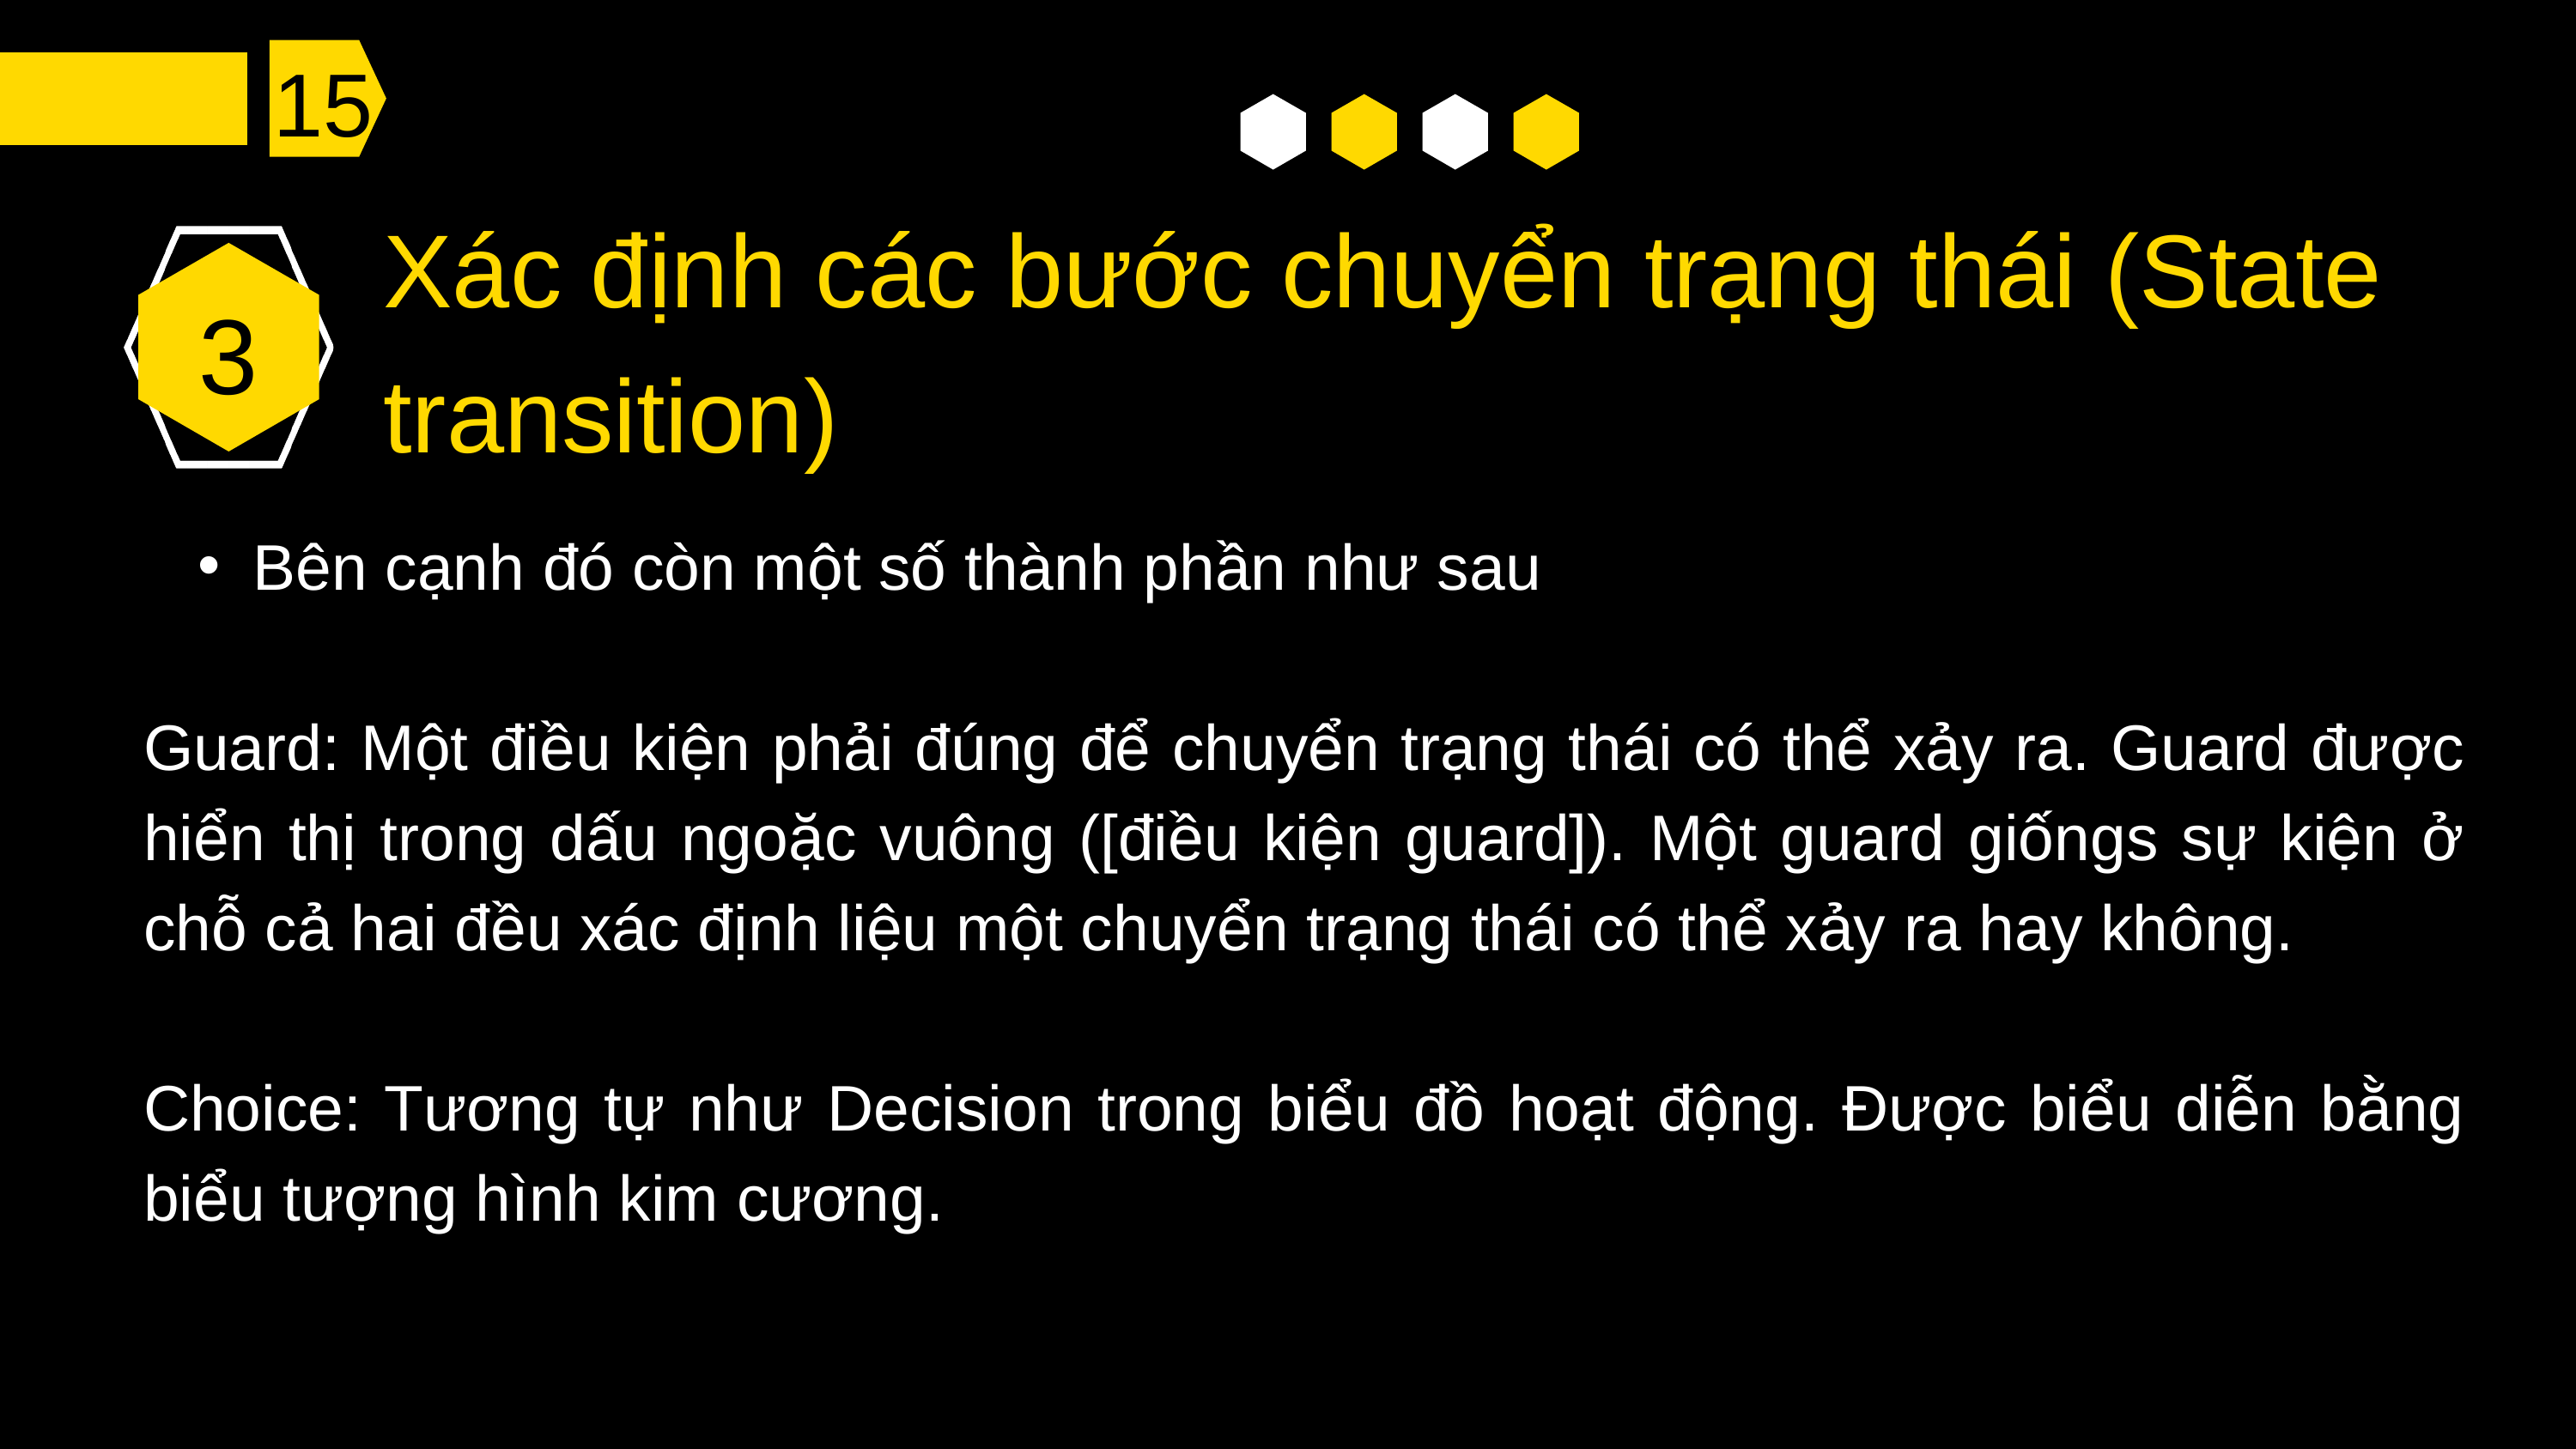

15

Xác định các bước chuyển trạng thái (State transition)

3
Bên cạnh đó còn một số thành phần như sau

Guard: Một điều kiện phải đúng để chuyển trạng thái có thể xảy ra. Guard được hiển thị trong dấu ngoặc vuông ([điều kiện guard]). Một guard giốngs sự kiện ở chỗ cả hai đều xác định liệu một chuyển trạng thái có thể xảy ra hay không.

Choice: Tương tự như Decision trong biểu đồ hoạt động. Được biểu diễn bằng biểu tượng hình kim cương.